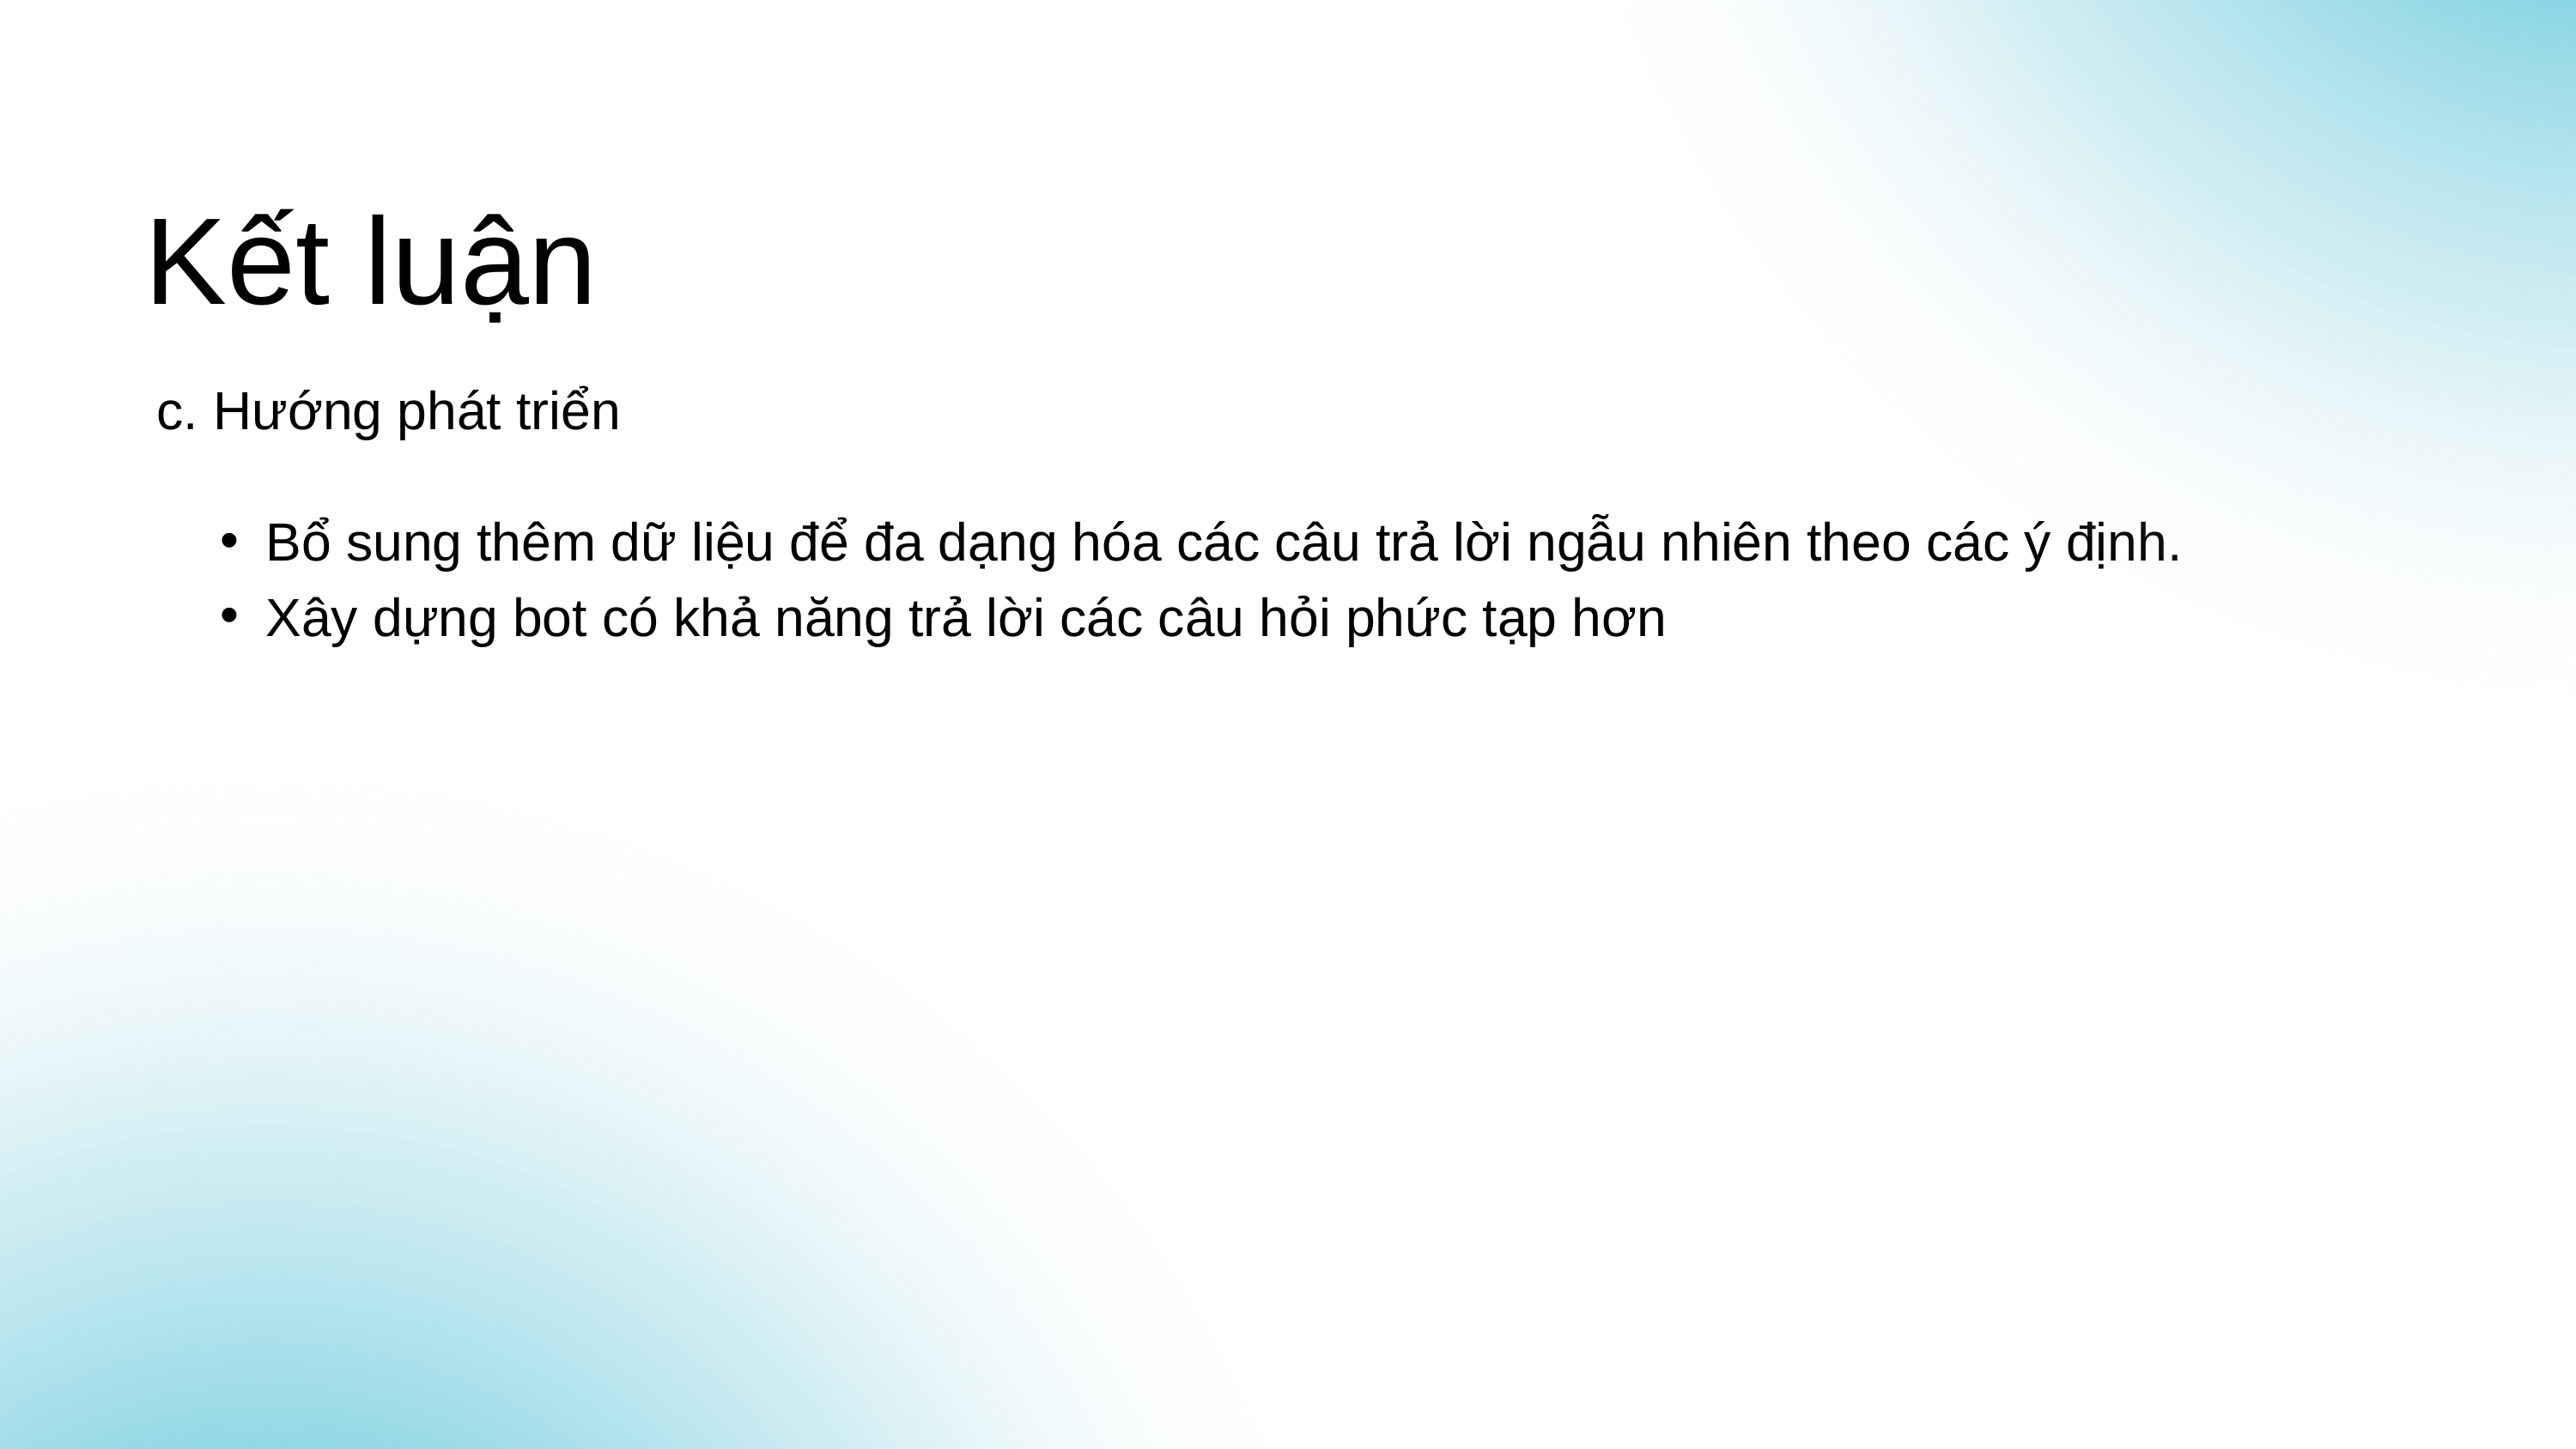

Kết luận

c. Hướng phát triển
Bổ sung thêm dữ liệu để đa dạng hóa các câu trả lời ngẫu nhiên theo các ý định.
Xây dựng bot có khả năng trả lời các câu hỏi phức tạp hơn